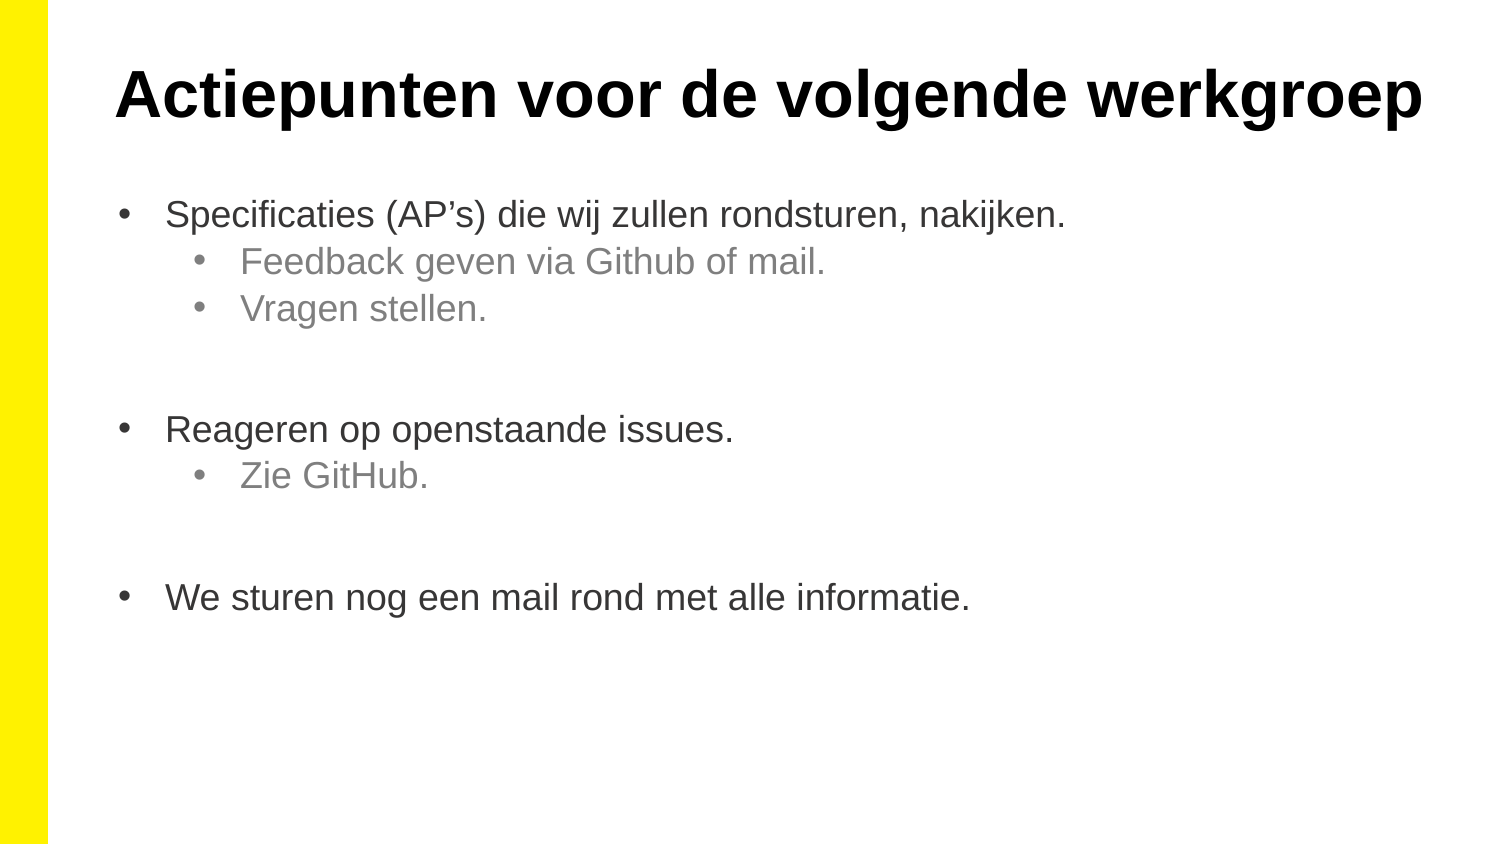

Actiepunten voor de volgende werkgroep
Specificaties (AP’s) die wij zullen rondsturen, nakijken.
Feedback geven via Github of mail.
Vragen stellen.

Reageren op openstaande issues.
Zie GitHub.

We sturen nog een mail rond met alle informatie.